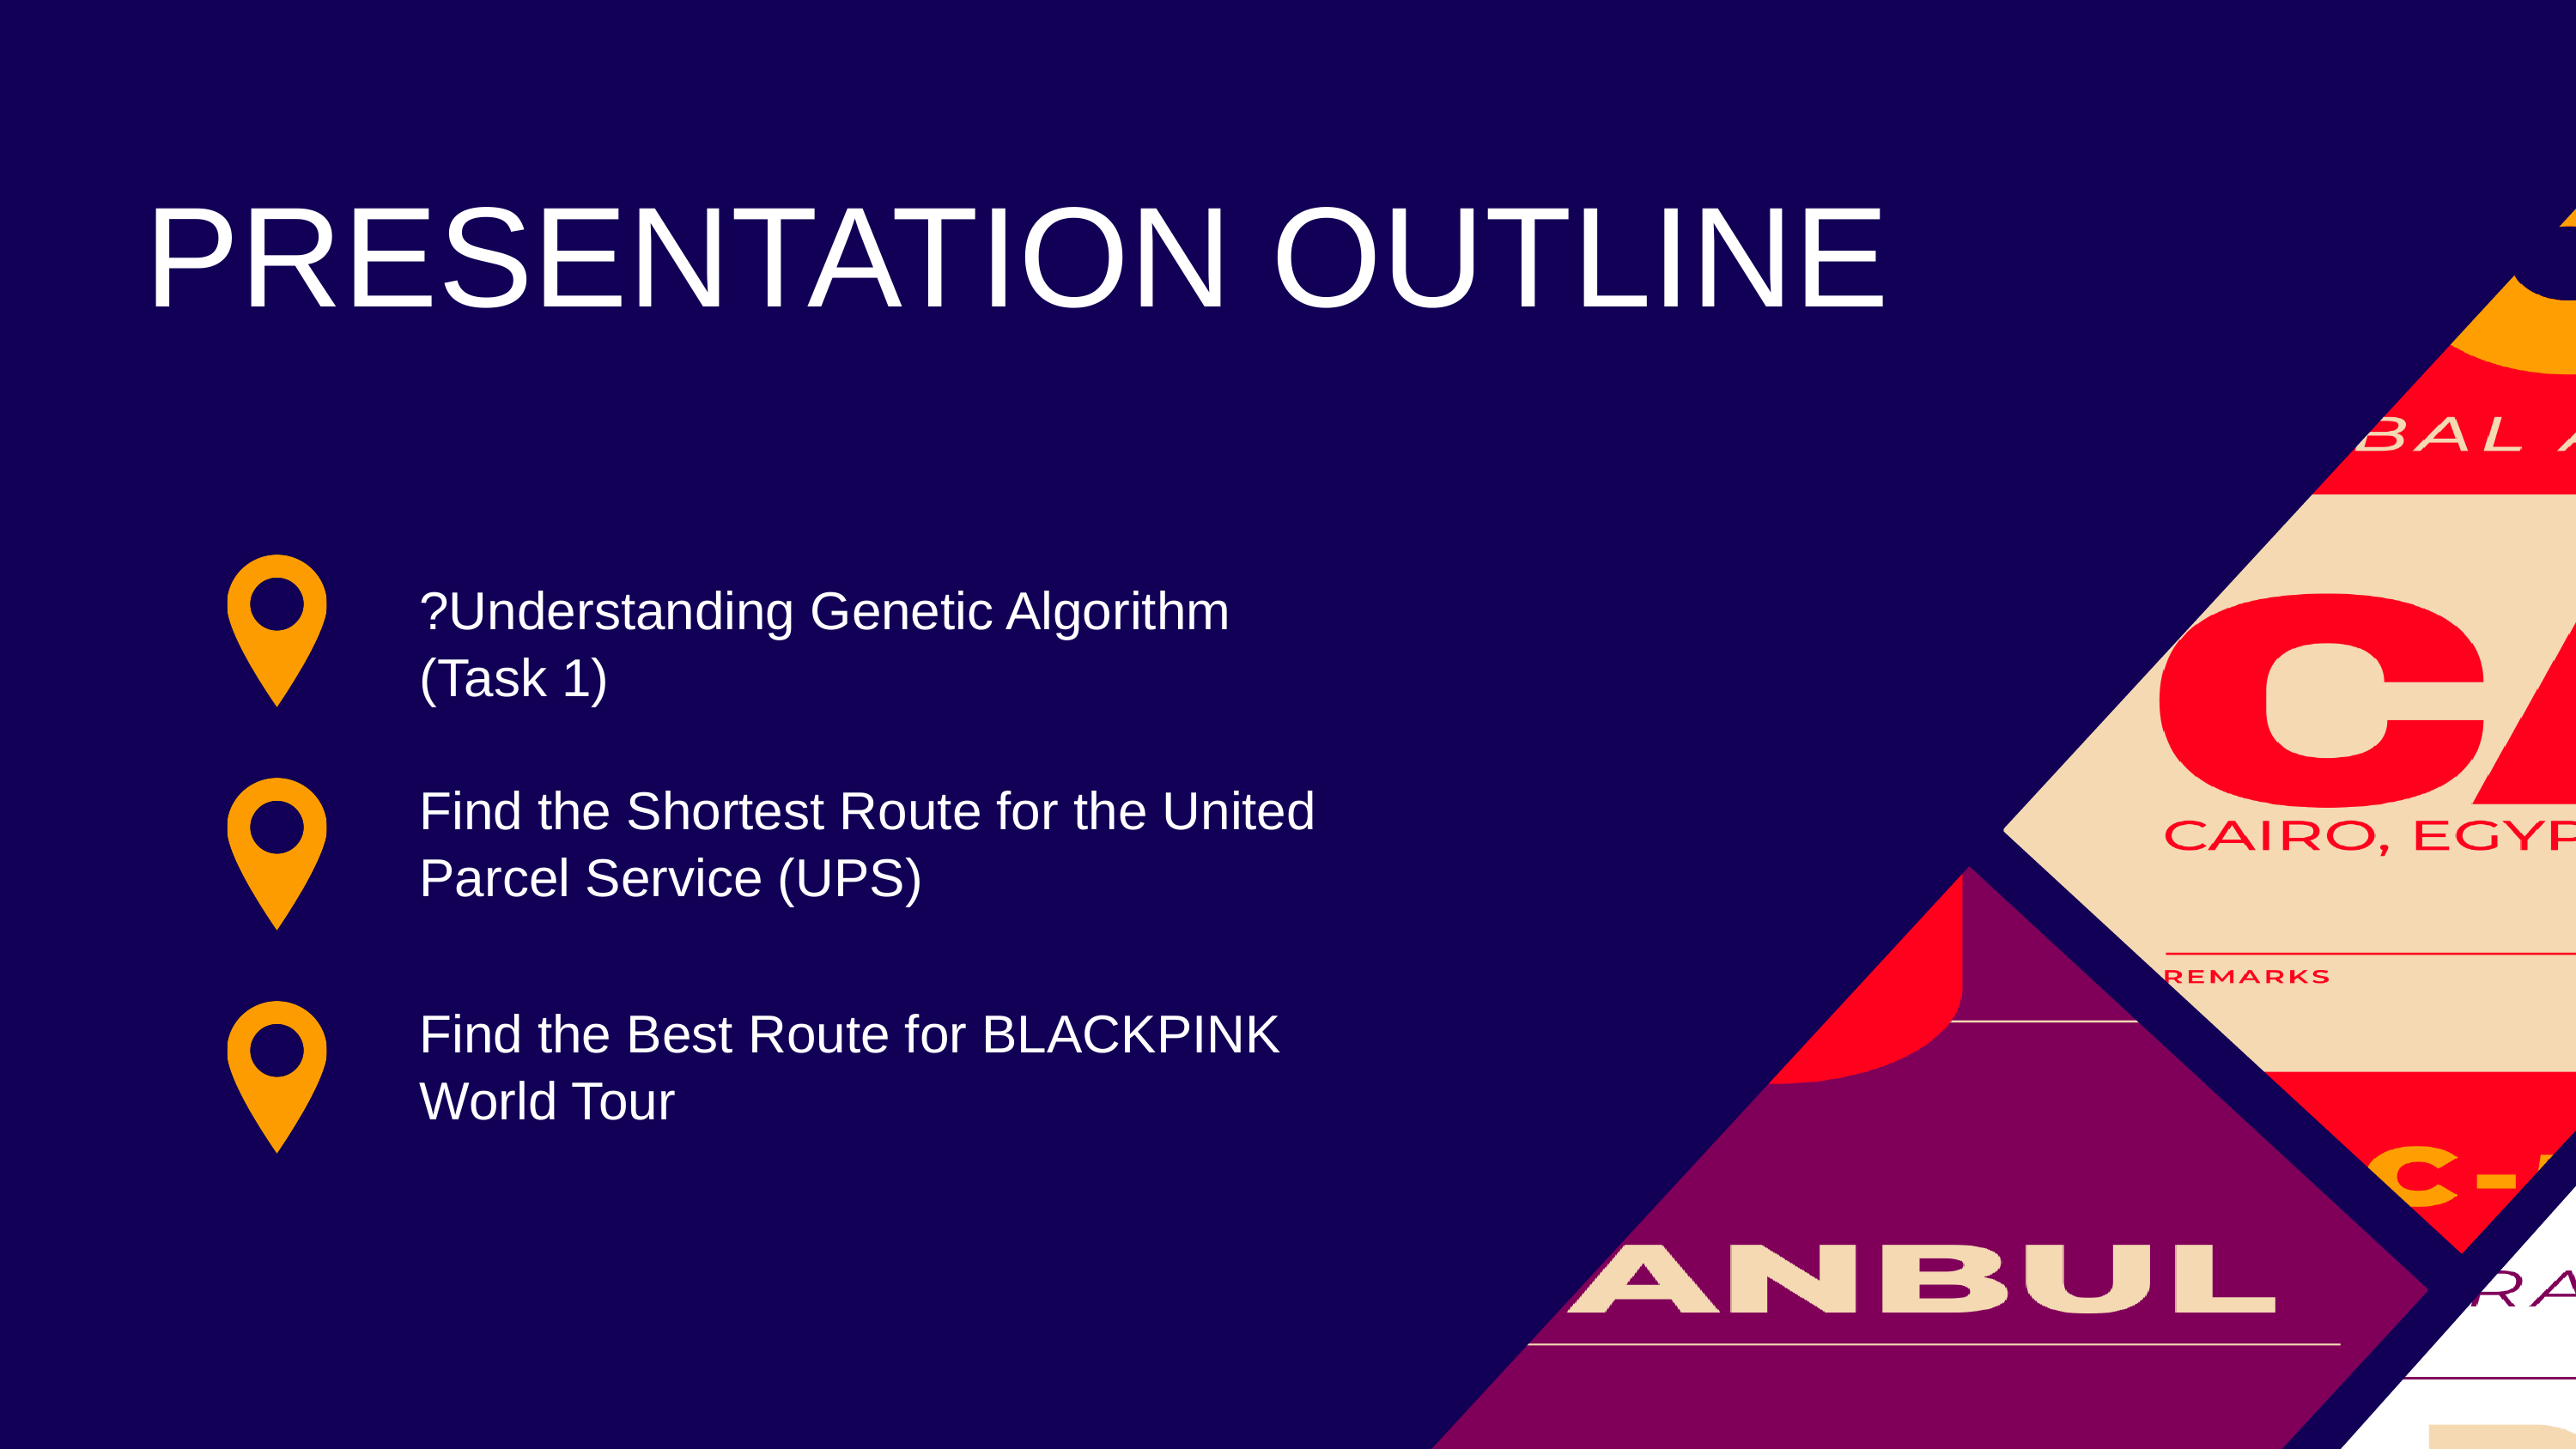

PRESENTATION OUTLINE

?Understanding Genetic Algorithm
(Task 1)
Find the Shortest Route for the United Parcel Service (UPS)

Find the Best Route for BLACKPINK World Tour